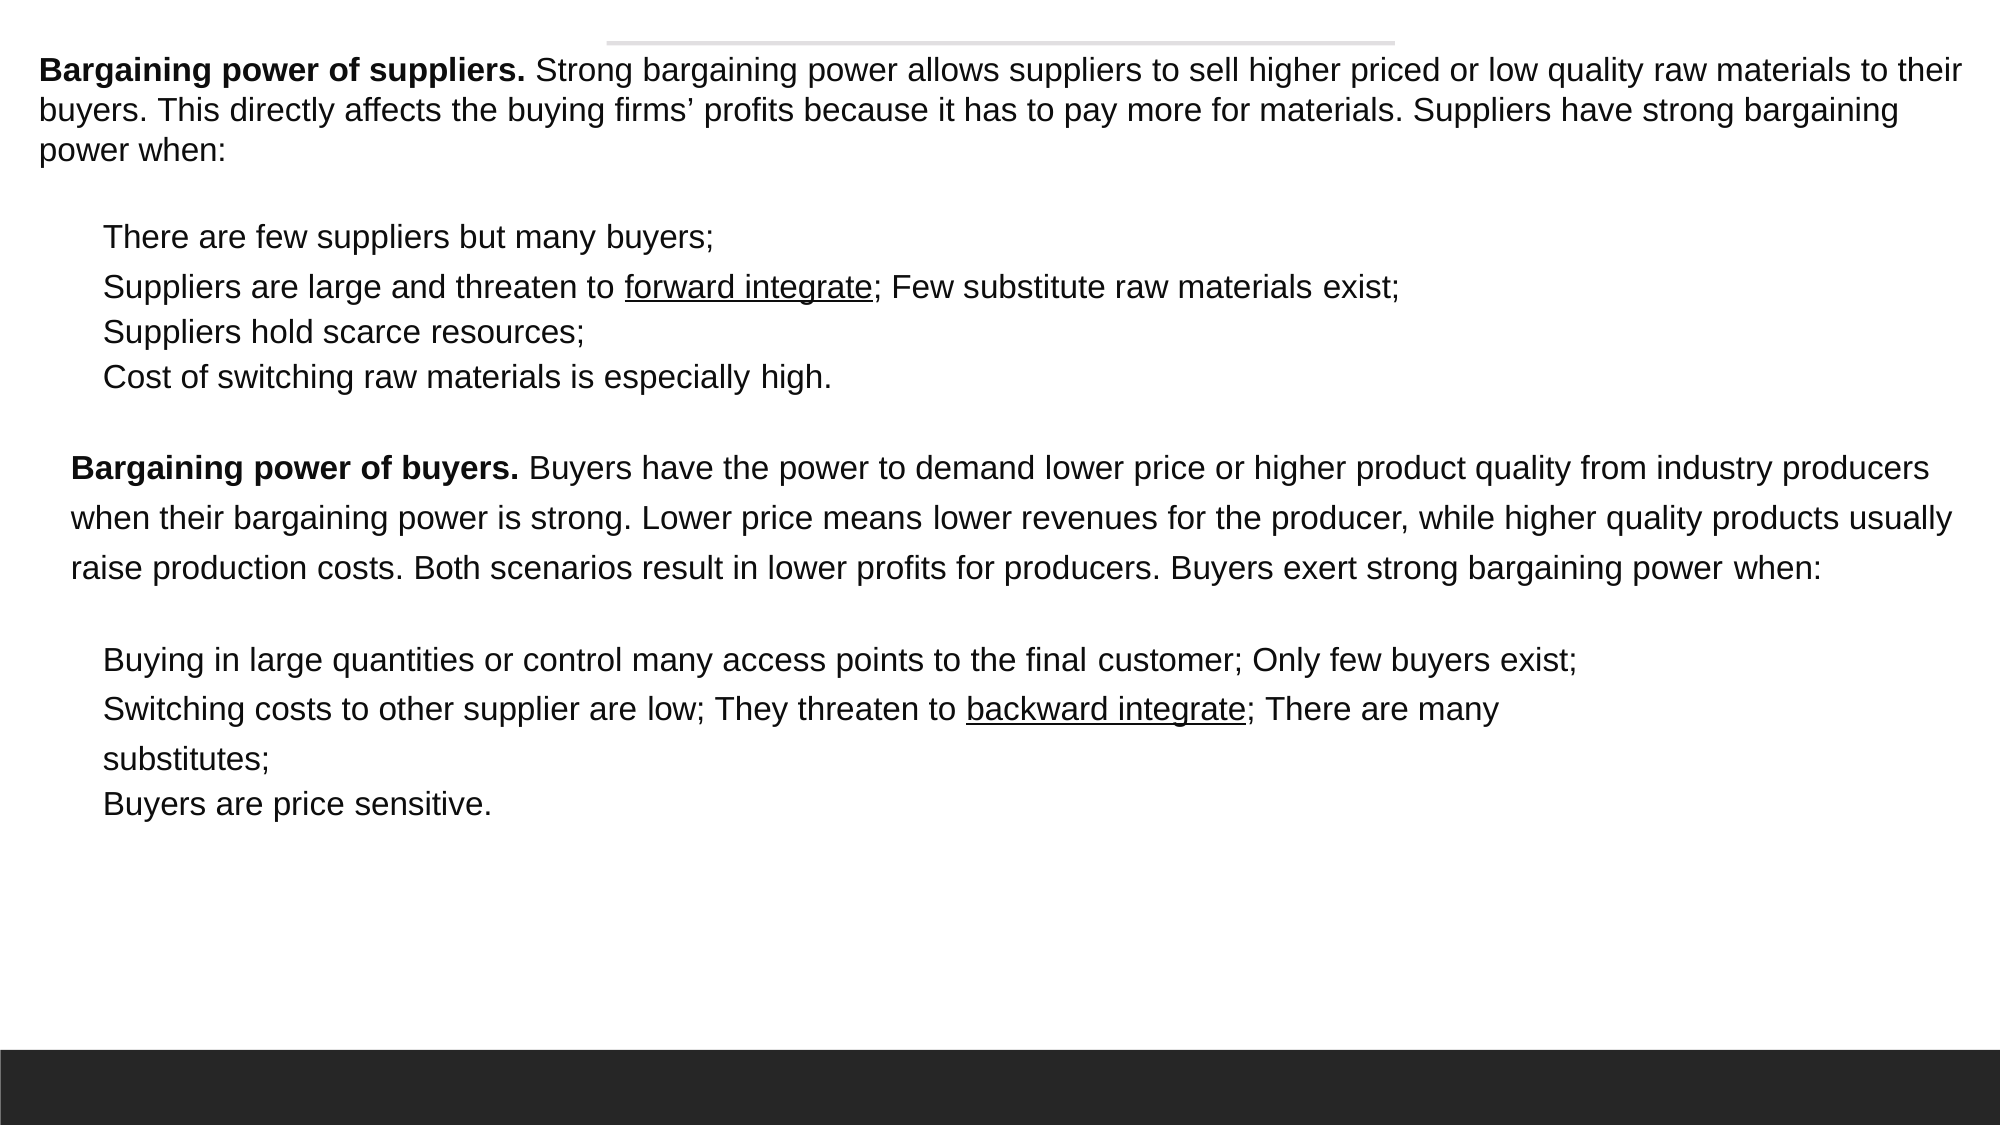

Bargaining power of suppliers. Strong bargaining power allows suppliers to sell higher priced or low quality raw materials to their buyers. This directly affects the buying firms’ profits because it has to pay more for materials. Suppliers have strong bargaining power when:

There are few suppliers but many buyers;
Suppliers are large and threaten to forward integrate; Few substitute raw materials exist;
Suppliers hold scarce resources;
Cost of switching raw materials is especially high.

Bargaining power of buyers. Buyers have the power to demand lower price or higher product quality from industry producers when their bargaining power is strong. Lower price means lower revenues for the producer, while higher quality products usually raise production costs. Both scenarios result in lower profits for producers. Buyers exert strong bargaining power when:

Buying in large quantities or control many access points to the final customer; Only few buyers exist;
Switching costs to other supplier are low; They threaten to backward integrate; There are many substitutes;
Buyers are price sensitive.

74/8